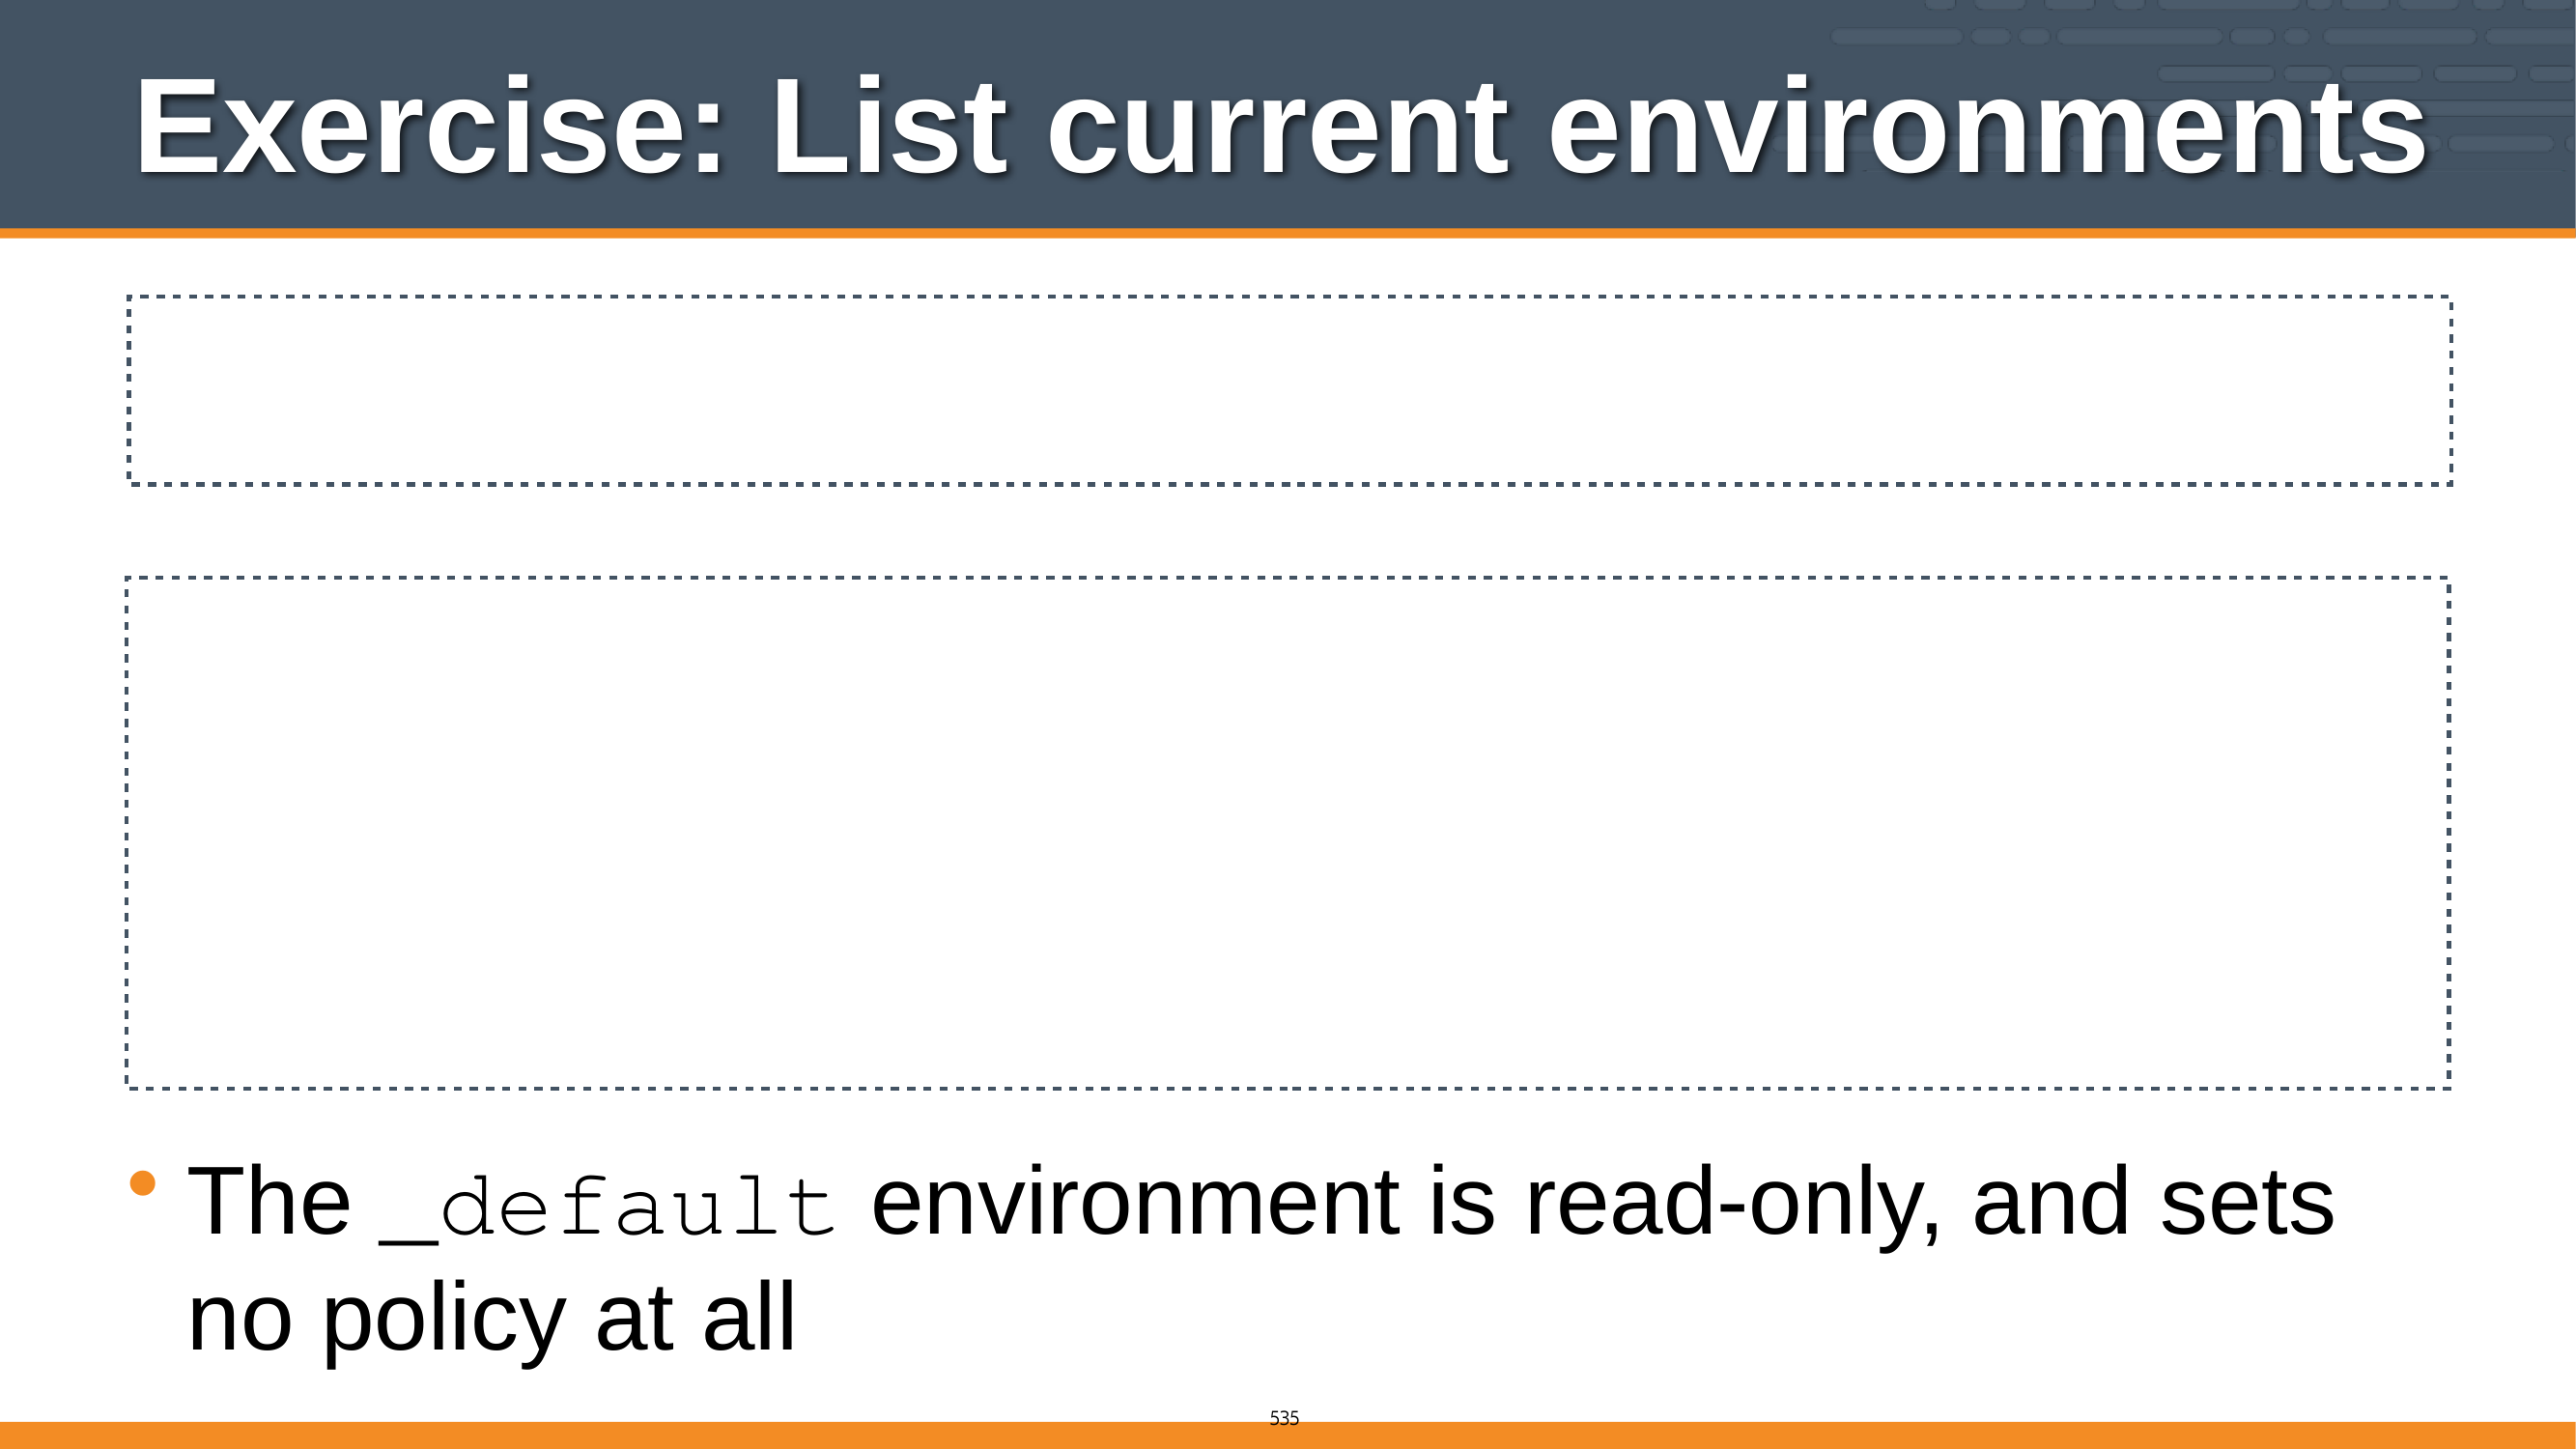

# Exercise: List current environments
$ knife environment list
_default
The _default environment is read-only, and sets no policy at all
535